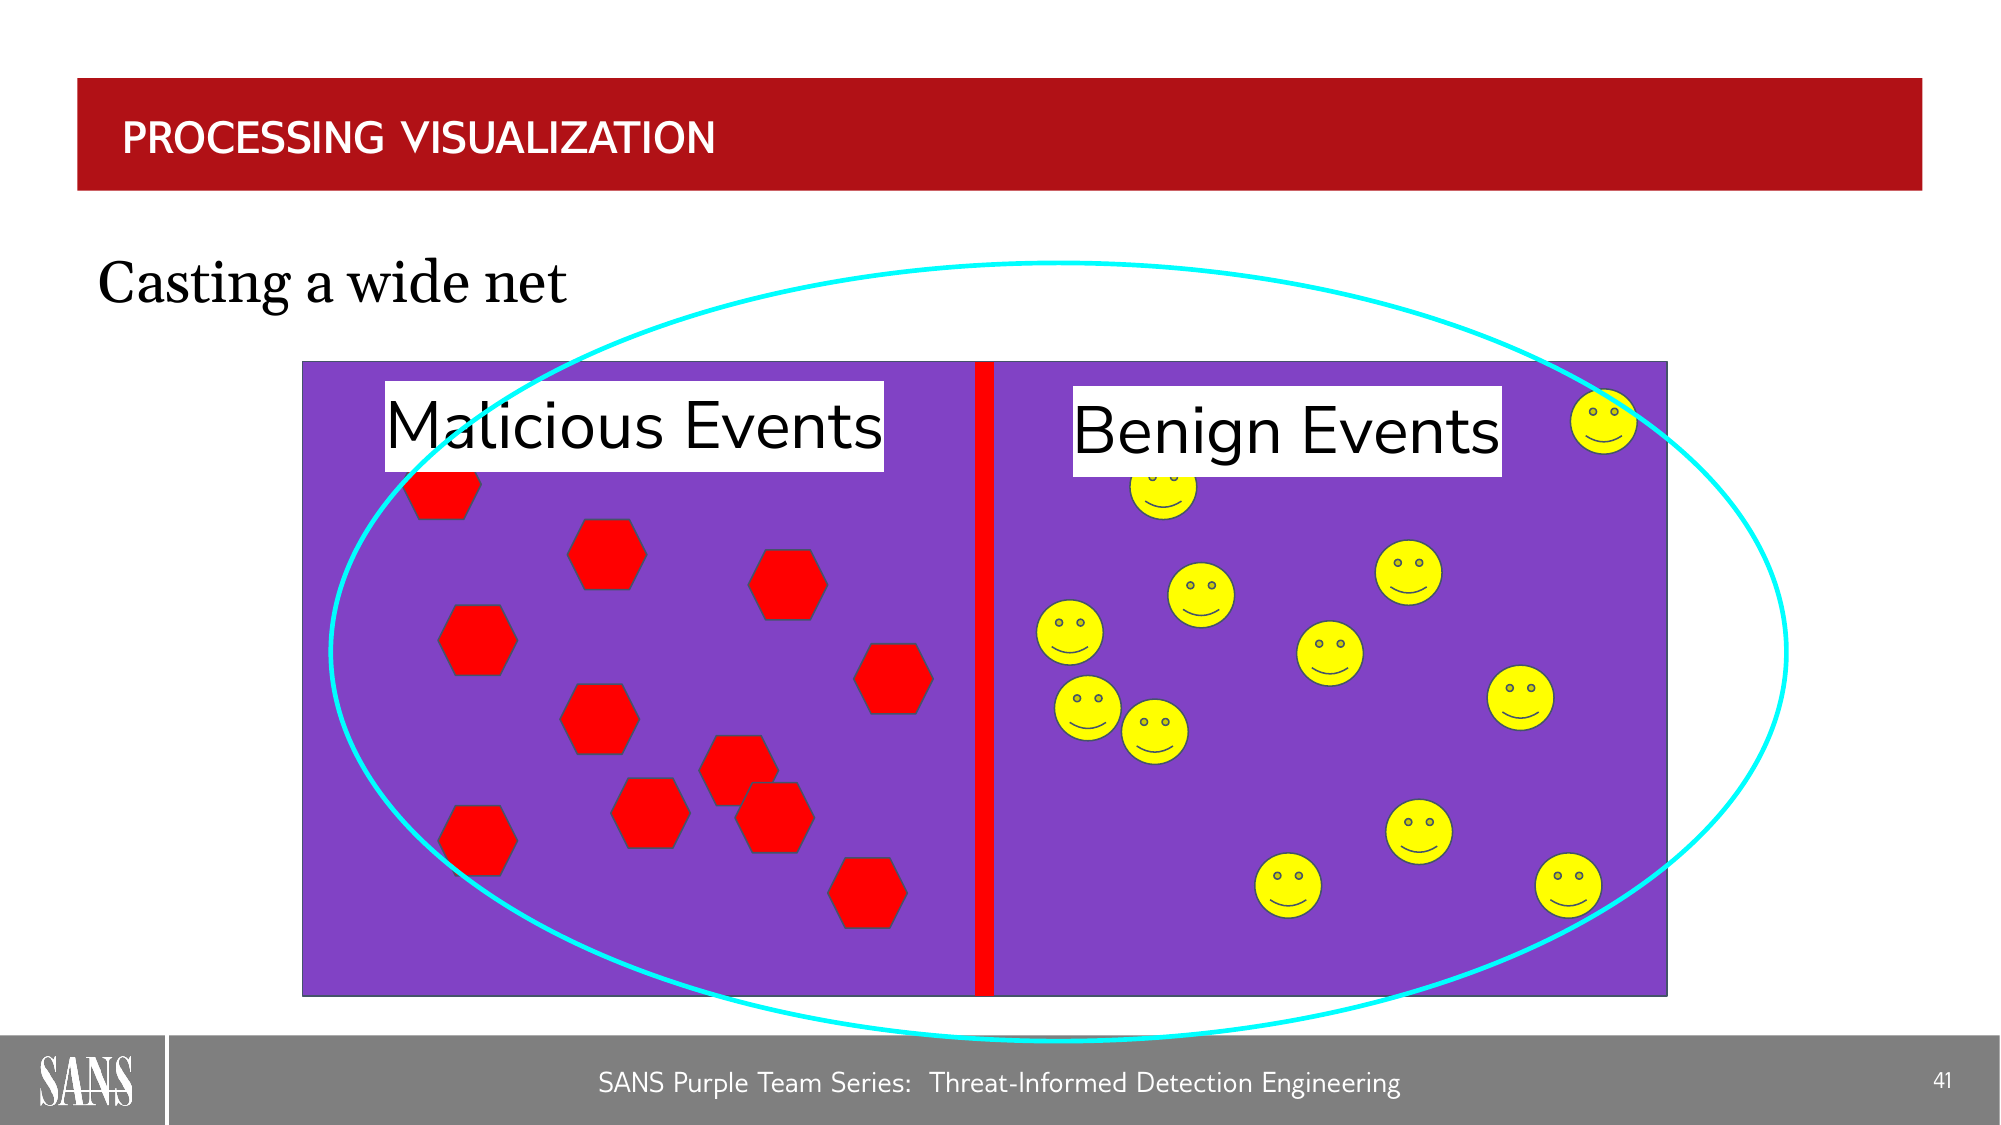

# Processing visualization
Casting a wide net

Malicious Events
Benign Events